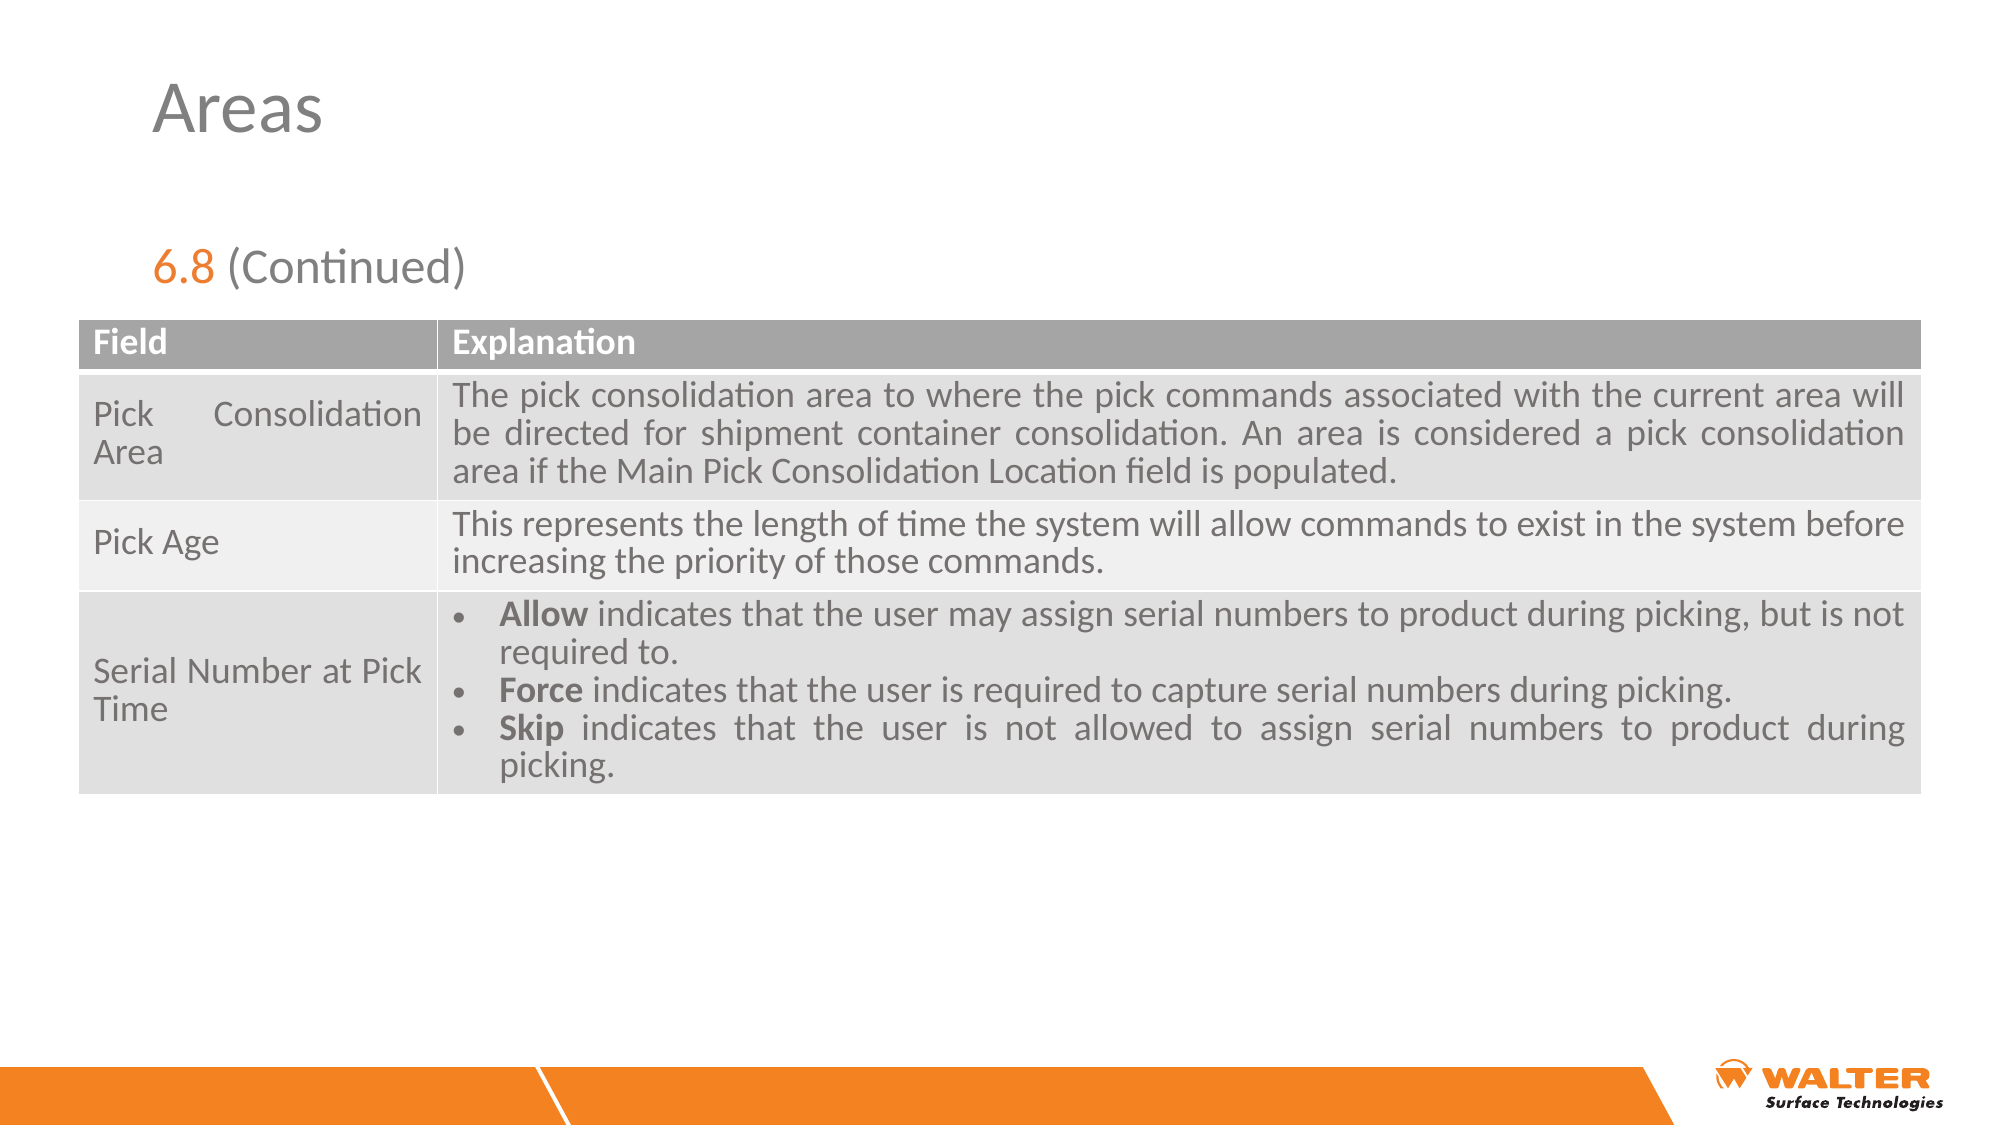

# Areas
6.8 (Continued)
| Field | Explanation |
| --- | --- |
| Pick Consolidation Area | The pick consolidation area to where the pick commands associated with the current area will be directed for shipment container consolidation. An area is considered a pick consolidation area if the Main Pick Consolidation Location field is populated. |
| Pick Age | This represents the length of time the system will allow commands to exist in the system before increasing the priority of those commands. |
| Serial Number at Pick Time | Allow indicates that the user may assign serial numbers to product during picking, but is not required to. Force indicates that the user is required to capture serial numbers during picking. Skip indicates that the user is not allowed to assign serial numbers to product during picking. |